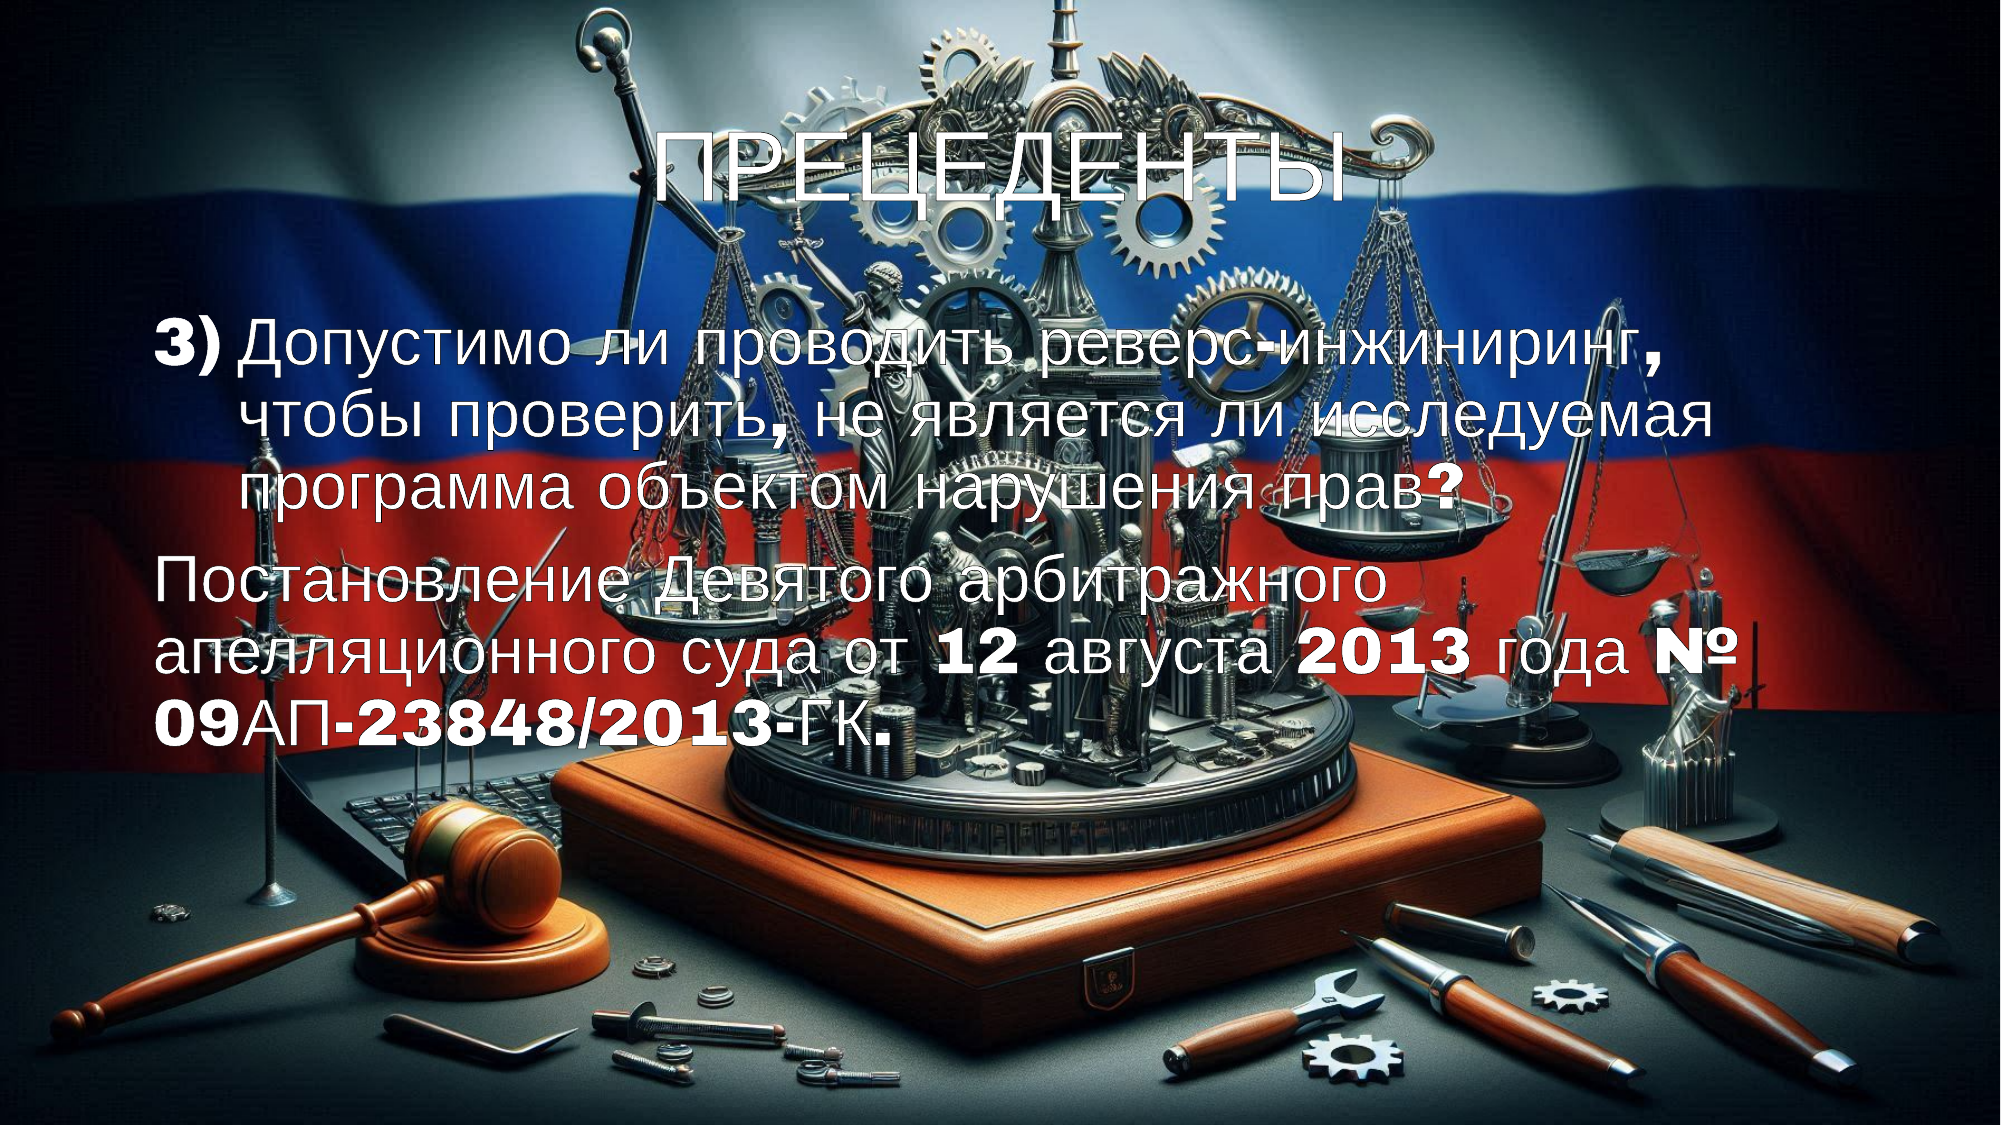

# ПРЕЦЕДЕНТЫ
Допустимо ли проводить реверс-инжиниринг, чтобы проверить, не является ли исследуемая программа объектом нарушения прав?
Постановление Девятого арбитражного апелляционного суда от 12 августа 2013 года № 09АП-23848/2013-ГК.